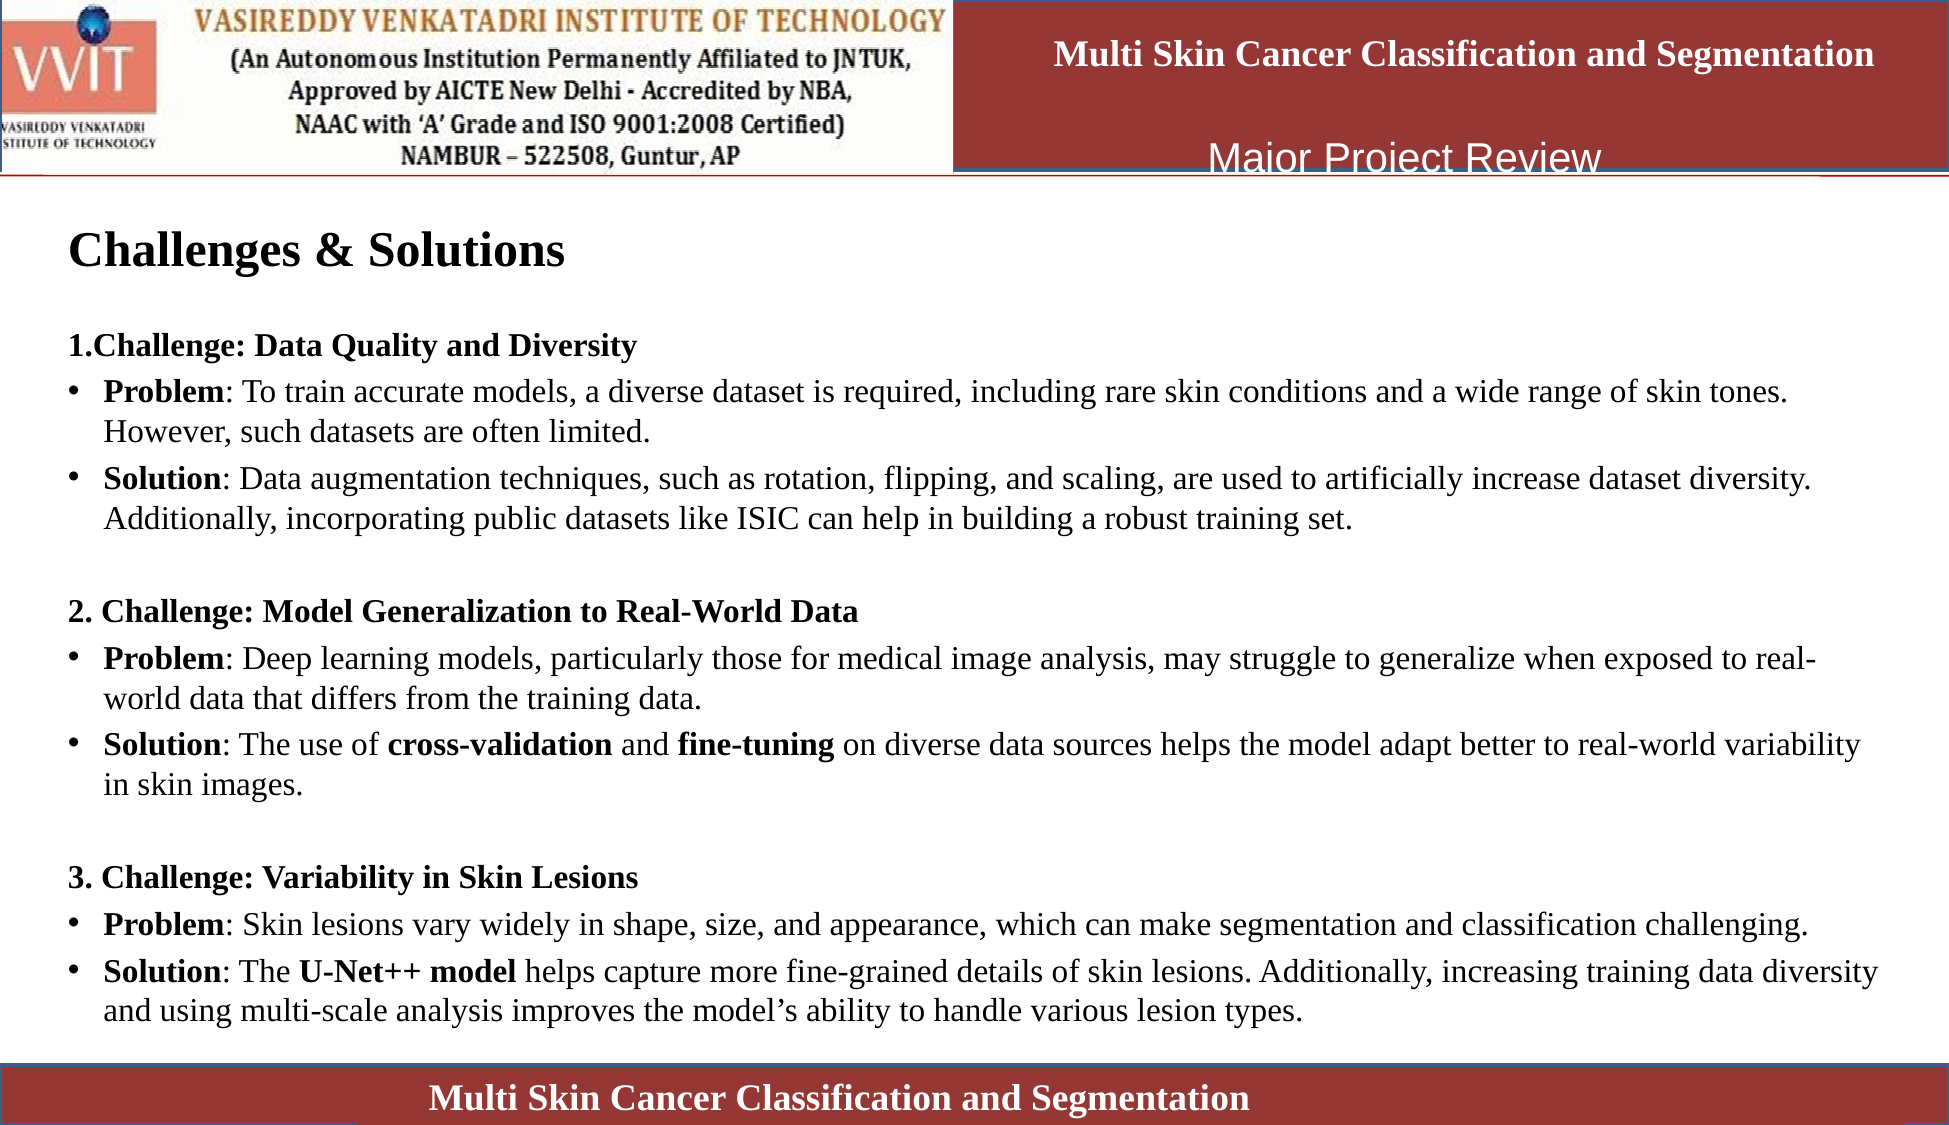

Multi Skin Cancer Classification and Segmentation

Challenges & Solutions

1.Challenge: Data Quality and Diversity
Problem: To train accurate models, a diverse dataset is required, including rare skin conditions and a wide range of skin tones. However, such datasets are often limited.
Solution: Data augmentation techniques, such as rotation, flipping, and scaling, are used to artificially increase dataset diversity. Additionally, incorporating public datasets like ISIC can help in building a robust training set.

2. Challenge: Model Generalization to Real-World Data
Problem: Deep learning models, particularly those for medical image analysis, may struggle to generalize when exposed to real-world data that differs from the training data.
Solution: The use of cross-validation and fine-tuning on diverse data sources helps the model adapt better to real-world variability in skin images.

3. Challenge: Variability in Skin Lesions
Problem: Skin lesions vary widely in shape, size, and appearance, which can make segmentation and classification challenging.
Solution: The U-Net++ model helps capture more fine-grained details of skin lesions. Additionally, increasing training data diversity and using multi-scale analysis improves the model’s ability to handle various lesion types.
Multi Skin Cancer Classification and Segmentation